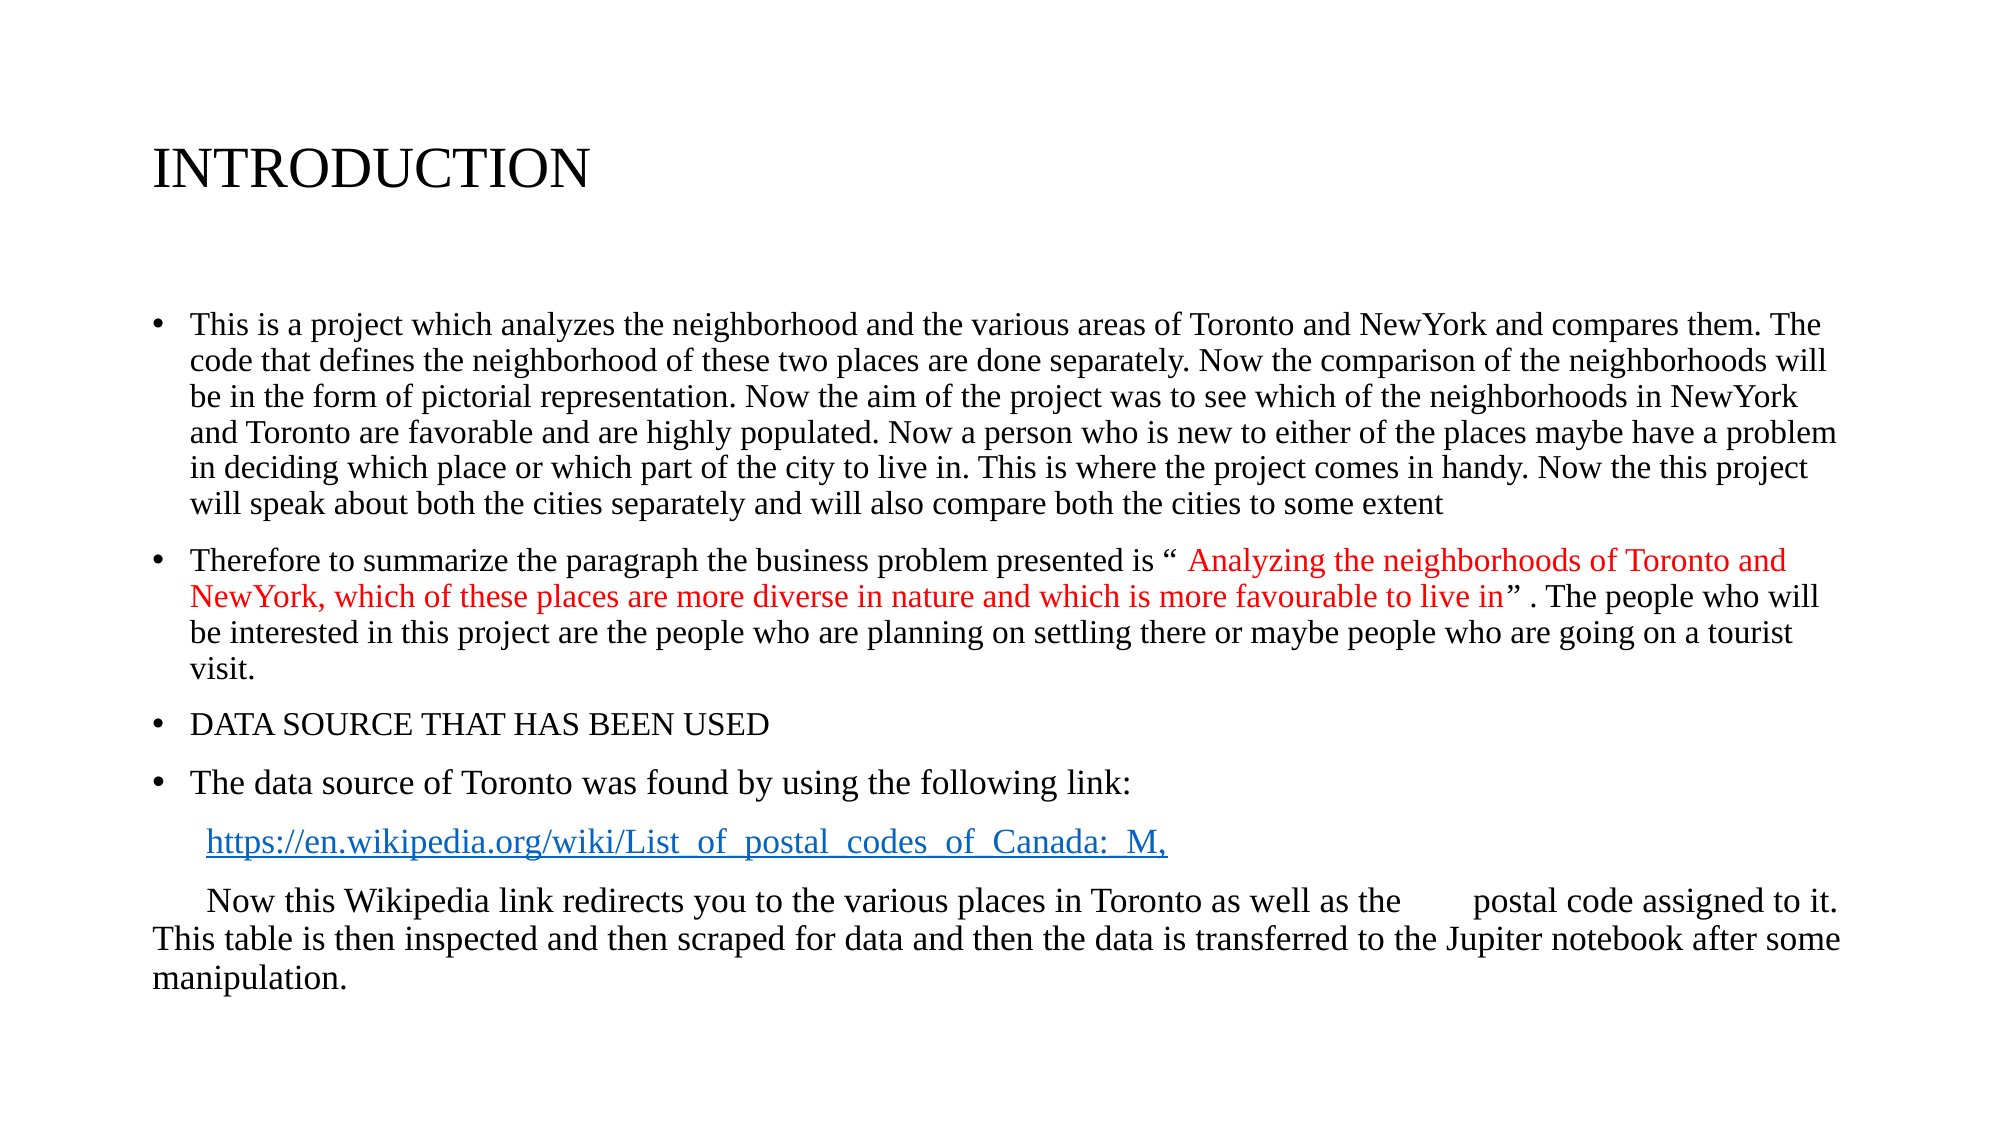

# INTRODUCTION
This is a project which analyzes the neighborhood and the various areas of Toronto and NewYork and compares them. The code that defines the neighborhood of these two places are done separately. Now the comparison of the neighborhoods will be in the form of pictorial representation. Now the aim of the project was to see which of the neighborhoods in NewYork and Toronto are favorable and are highly populated. Now a person who is new to either of the places maybe have a problem in deciding which place or which part of the city to live in. This is where the project comes in handy. Now the this project will speak about both the cities separately and will also compare both the cities to some extent
Therefore to summarize the paragraph the business problem presented is “ Analyzing the neighborhoods of Toronto and NewYork, which of these places are more diverse in nature and which is more favourable to live in” . The people who will be interested in this project are the people who are planning on settling there or maybe people who are going on a tourist visit.
DATA SOURCE THAT HAS BEEN USED
The data source of Toronto was found by using the following link:
      https://en.wikipedia.org/wiki/List_of_postal_codes_of_Canada:_M,
      Now this Wikipedia link redirects you to the various places in Toronto as well as the        postal code assigned to it. This table is then inspected and then scraped for data and then the data is transferred to the Jupiter notebook after some manipulation.